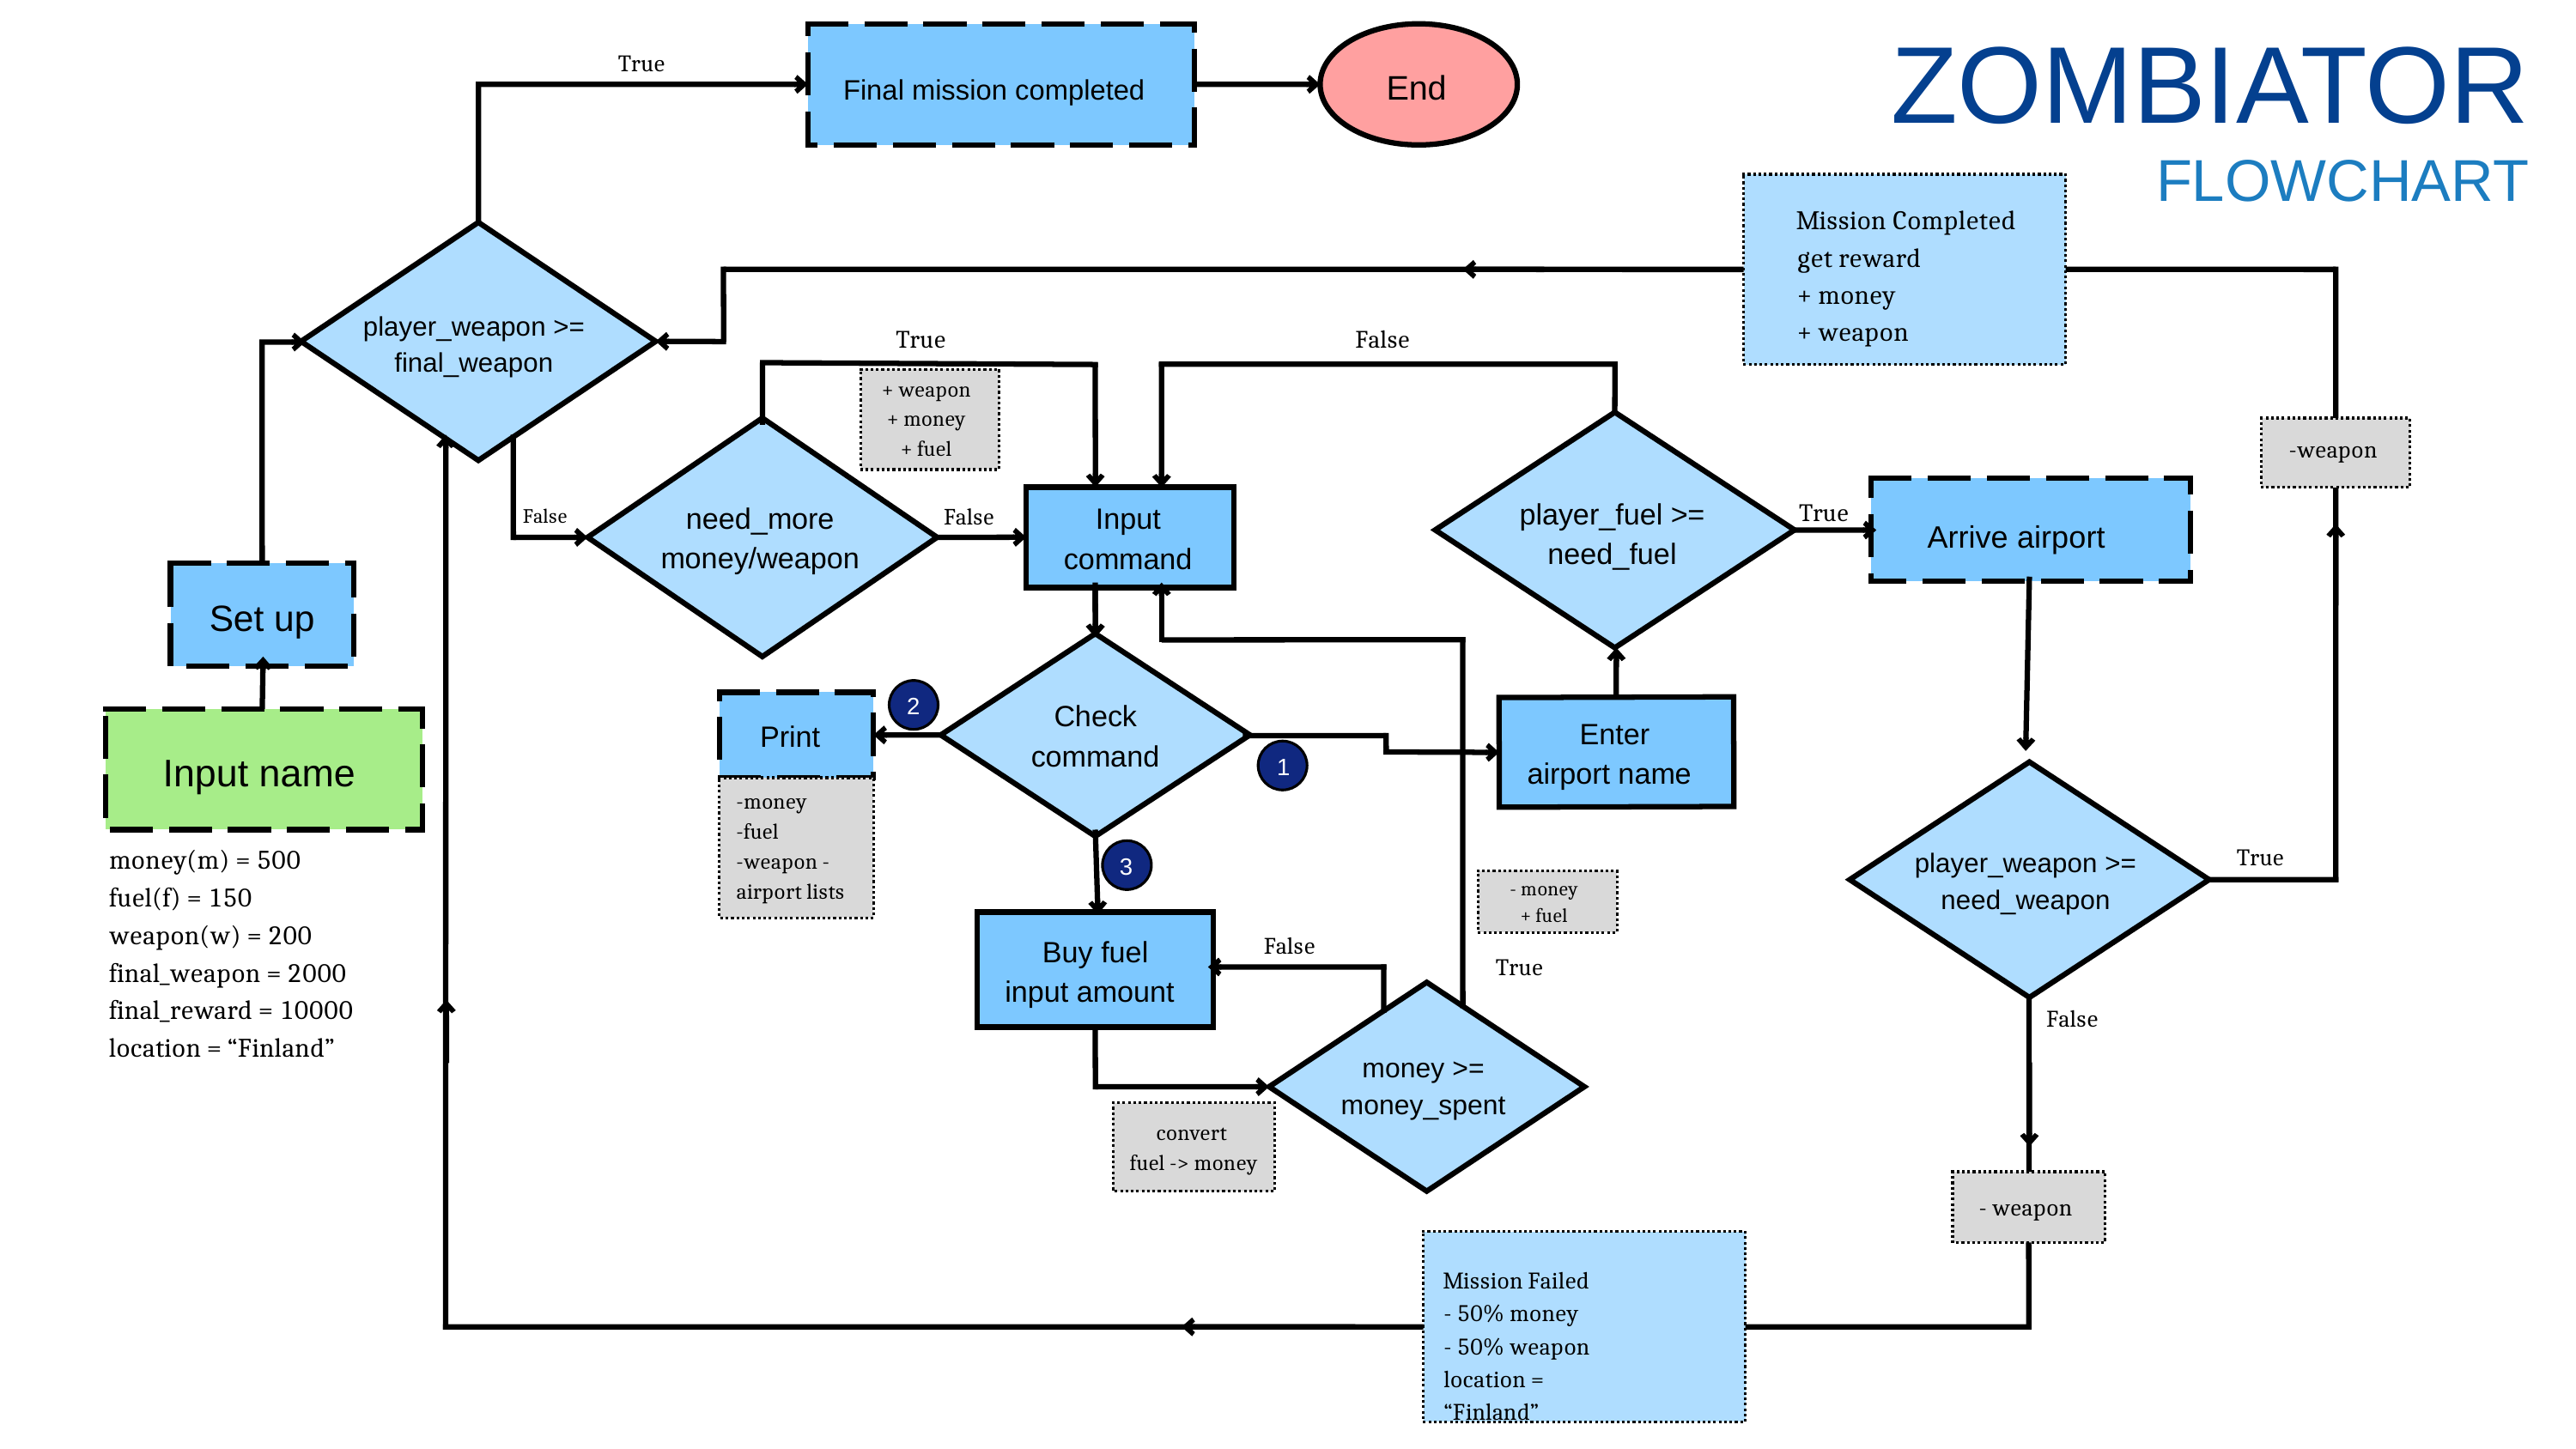

ZOMBIATOR

True
End
Final mission completed

FLOWCHART

Mission Completed get reward
+ money
+ weapon

player_weapon >= final_weapon
True
False

+ weapon + money + fuel

-weapon

player_fuel >= need_fuel
True
need_more money/weapon
Input command
False
False
Arrive airport

Set up

2

Check command

Enter
airport name
Print

Input name

1

-money
-fuel
-weapon -airport lists

money(m) = 500 fuel(f) = 150 weapon(w) = 200 final_weapon = 2000 final_reward = 10000 location = “Finland”
True

player_weapon >= need_weapon
3

 - money
+ fuel

False
Buy fuel
input amount
True

False

money >= money_spent

convert
fuel -> money

- weapon

Mission Failed
- 50% money
- 50% weapon location = “Finland”